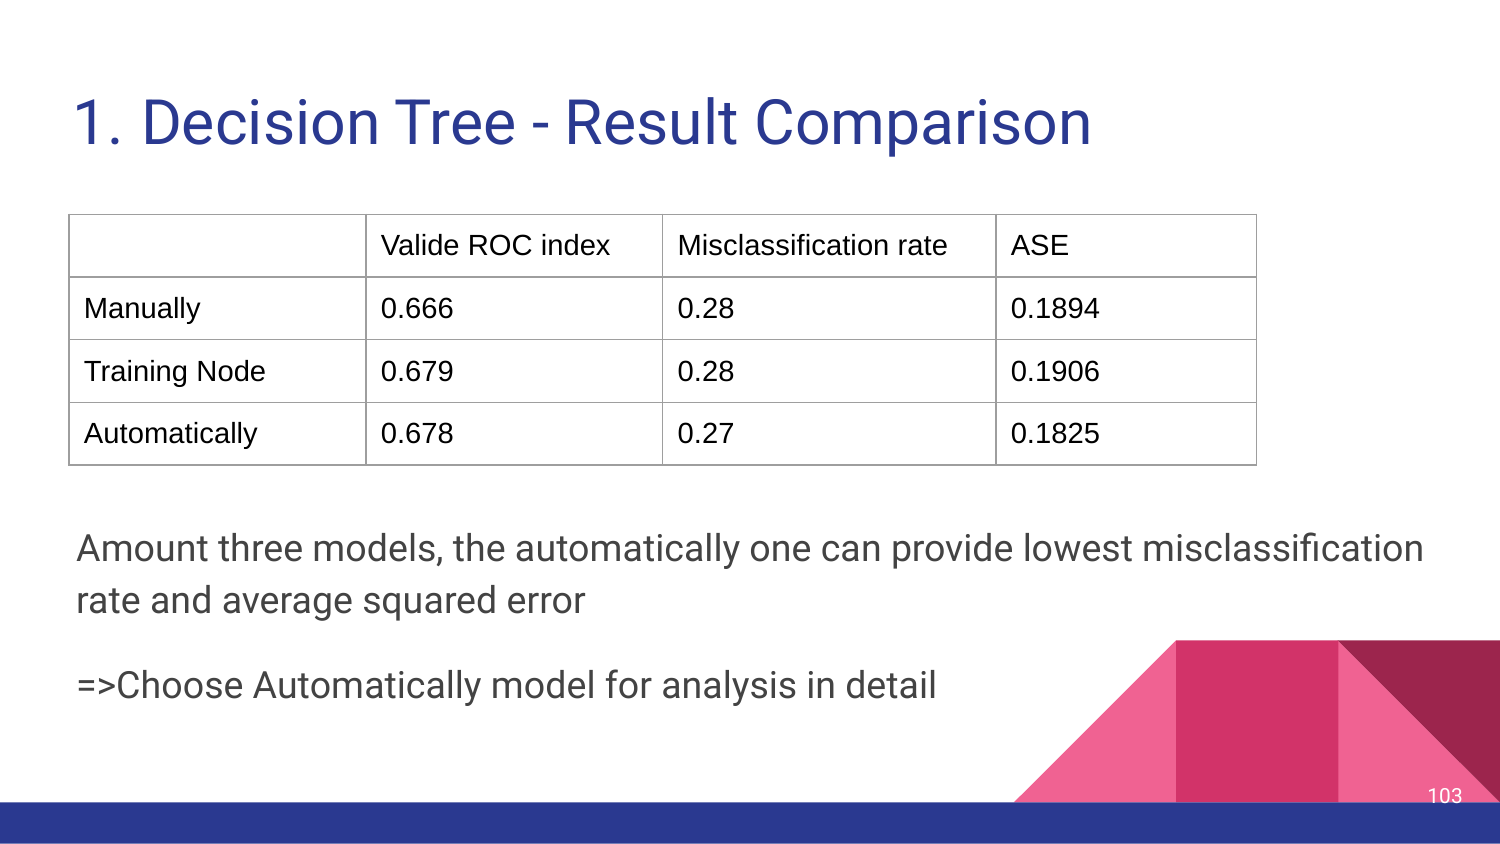

# Decision Tree - Result Comparison
|  | Valide ROC index | Misclassification rate | ASE |
| --- | --- | --- | --- |
| Manually | 0.666 | 0.28 | 0.1894 |
| Training Node | 0.679 | 0.28 | 0.1906 |
| Automatically | 0.678 | 0.27 | 0.1825 |
Amount three models, the automatically one can provide lowest misclassification rate and average squared error
=>Choose Automatically model for analysis in detail
103